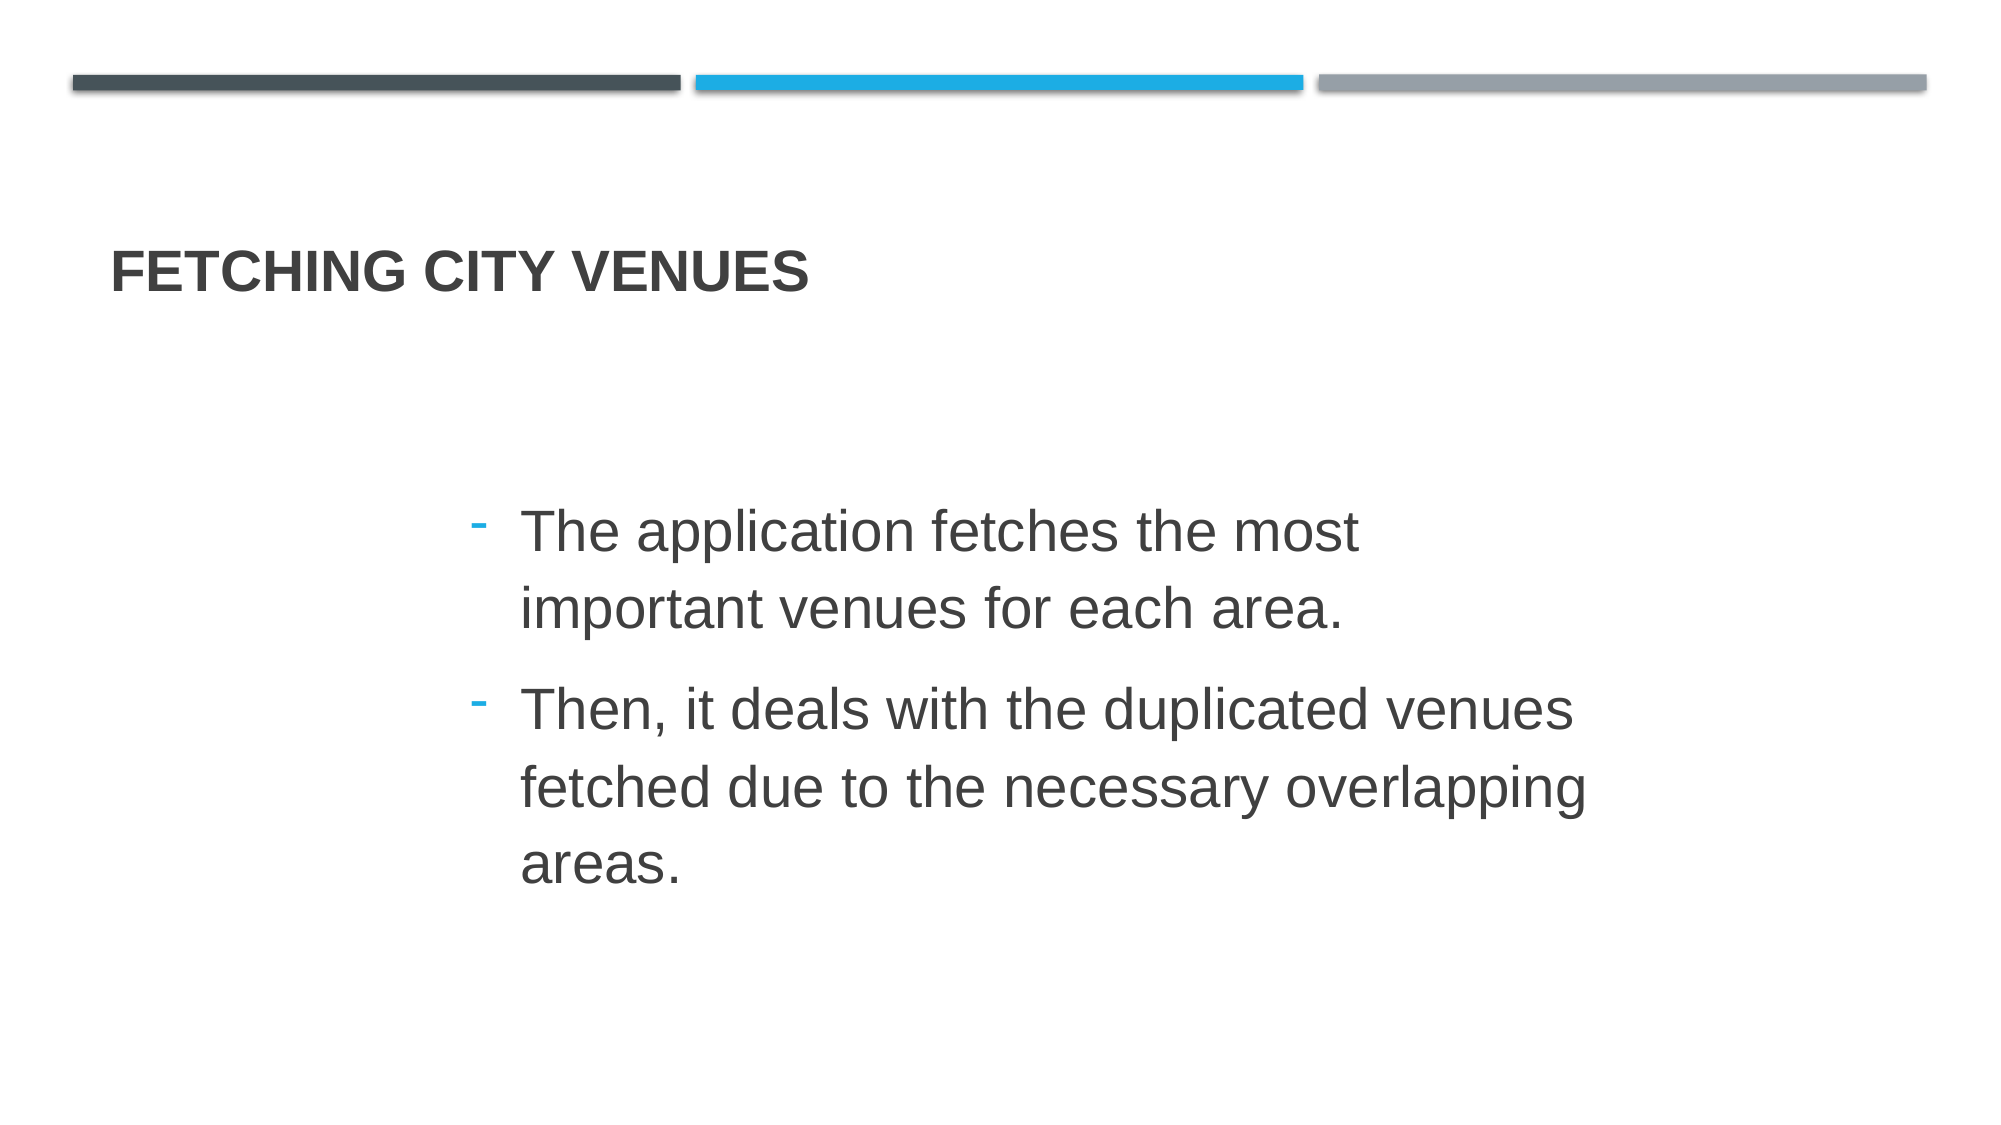

# fetching city venues
The application fetches the most important venues for each area.
Then, it deals with the duplicated venues fetched due to the necessary overlapping areas.